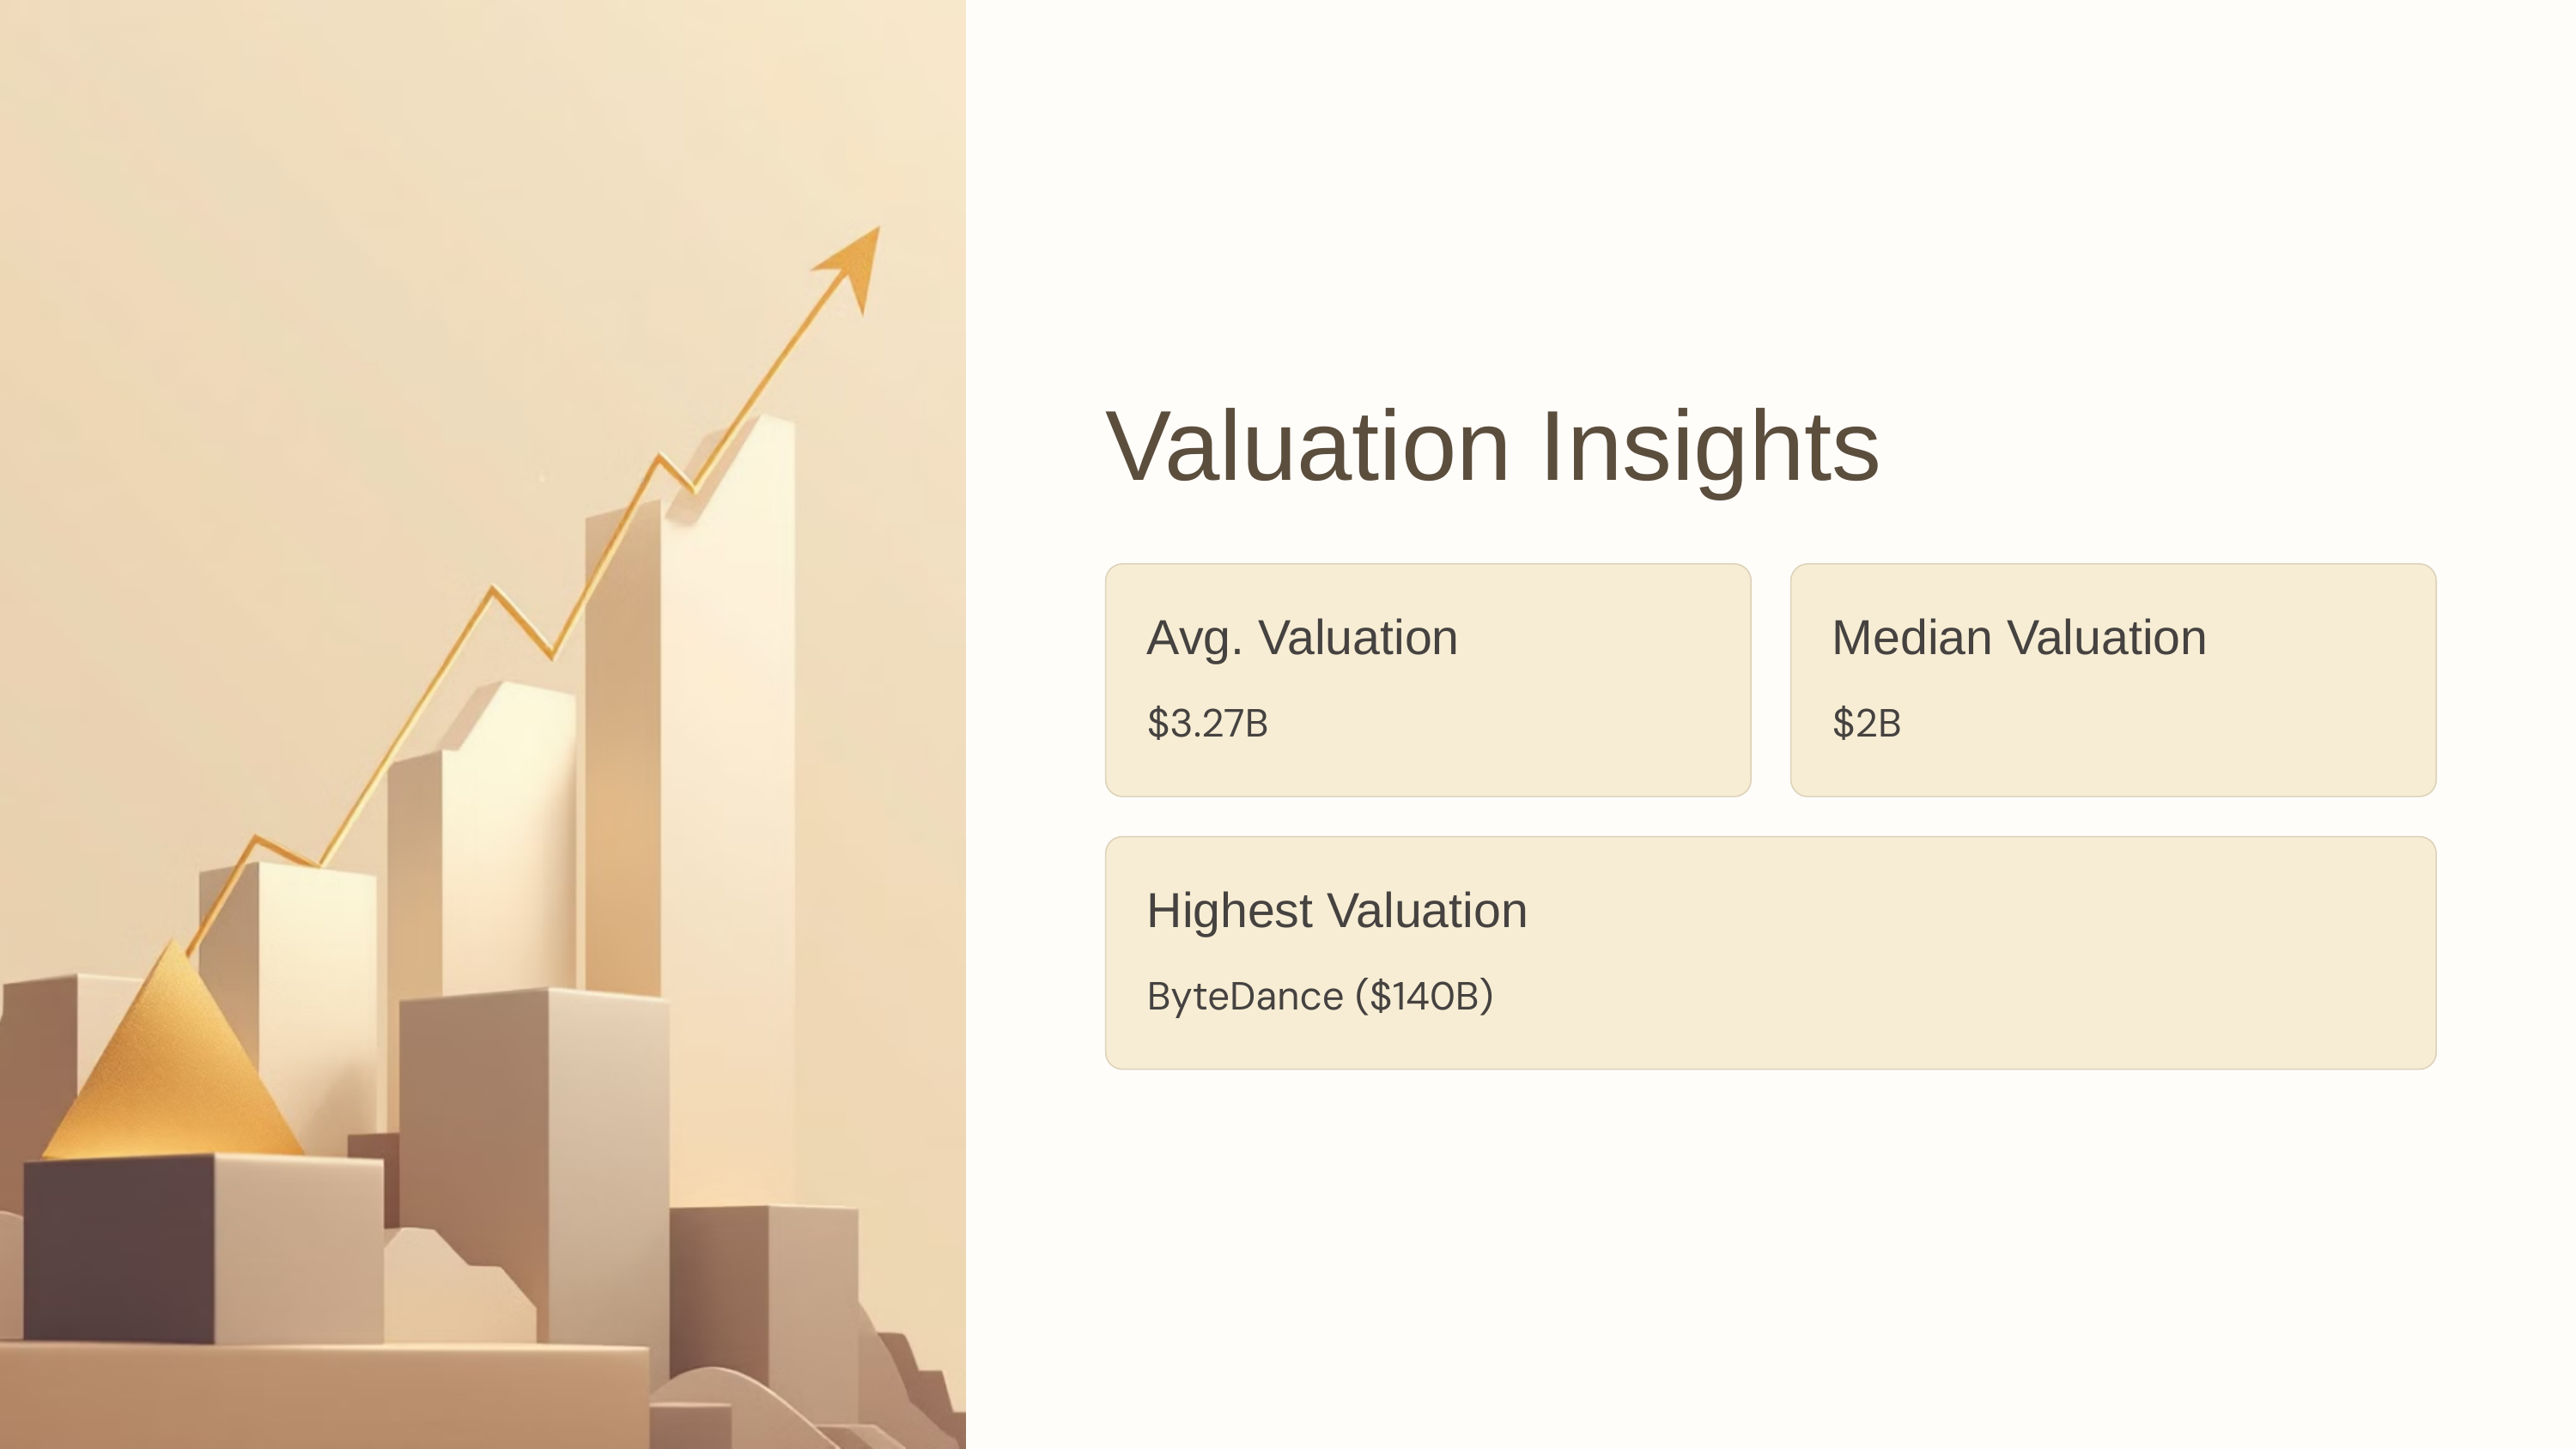

Valuation Insights

Avg. Valuation

Median Valuation

$3.27B

$2B

Highest Valuation

ByteDance ($140B)